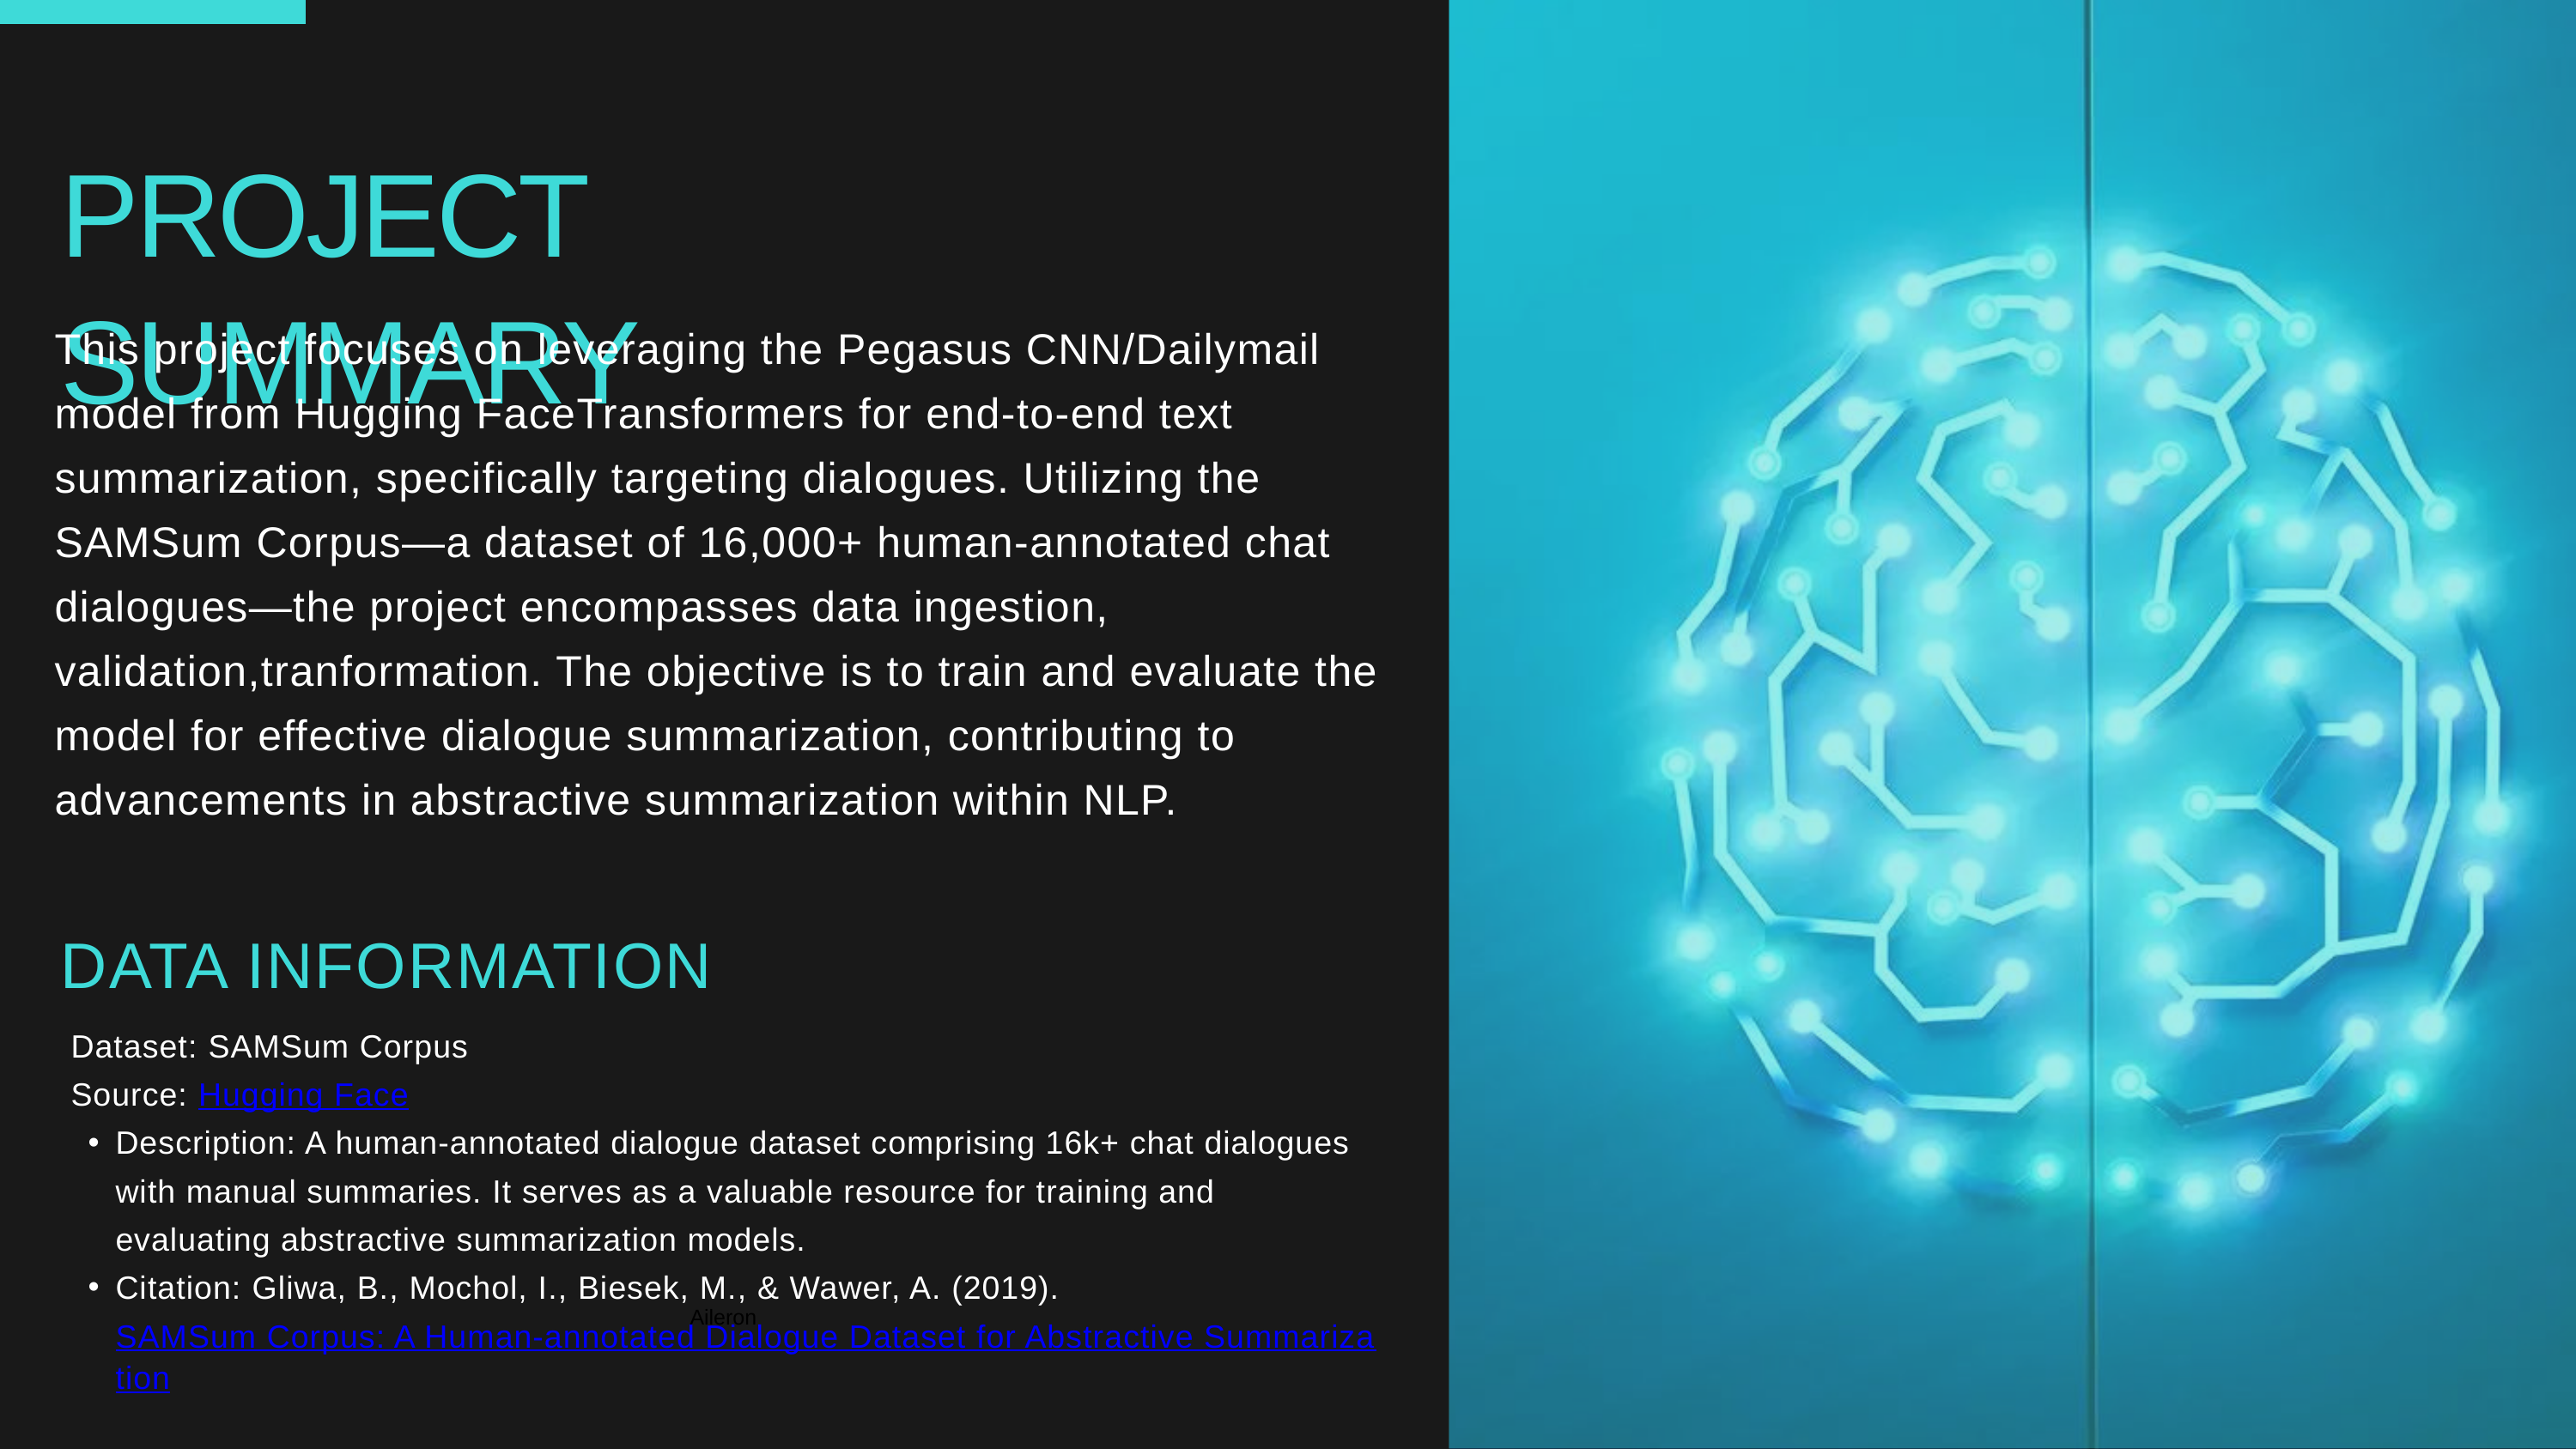

PROJECT  SUMMARY
This project focuses on leveraging the Pegasus CNN/Dailymail model from Hugging FaceTransformers for end-to-end text summarization, specifically targeting dialogues. Utilizing the SAMSum Corpus—a dataset of 16,000+ human-annotated chat dialogues—the project encompasses data ingestion, validation,tranformation. The objective is to train and evaluate the model for effective dialogue summarization, contributing to advancements in abstractive summarization within NLP.
DATA INFORMATION
 Dataset: SAMSum Corpus
 Source: Hugging Face
Description: A human-annotated dialogue dataset comprising 16k+ chat dialogues with manual summaries. It serves as a valuable resource for training and evaluating abstractive summarization models.
Citation: Gliwa, B., Mochol, I., Biesek, M., & Wawer, A. (2019). SAMSum Corpus: A Human-annotated Dialogue Dataset for Abstractive Summarization

Aileron